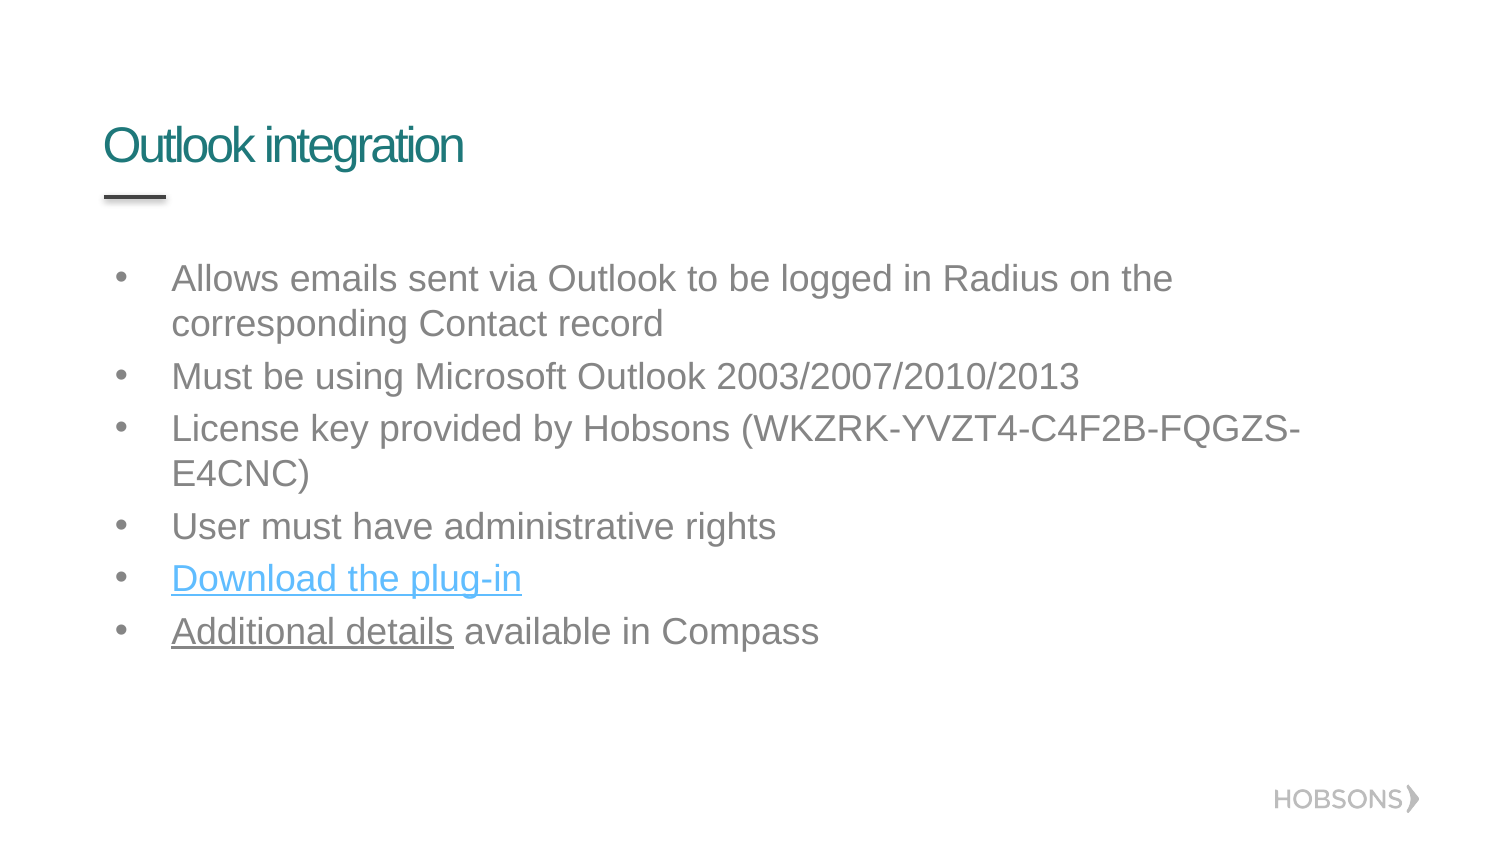

# Outlook integration
Allows emails sent via Outlook to be logged in Radius on the corresponding Contact record
Must be using Microsoft Outlook 2003/2007/2010/2013
License key provided by Hobsons (WKZRK-YVZT4-C4F2B-FQGZS-E4CNC)
User must have administrative rights
Download the plug-in
Additional details available in Compass